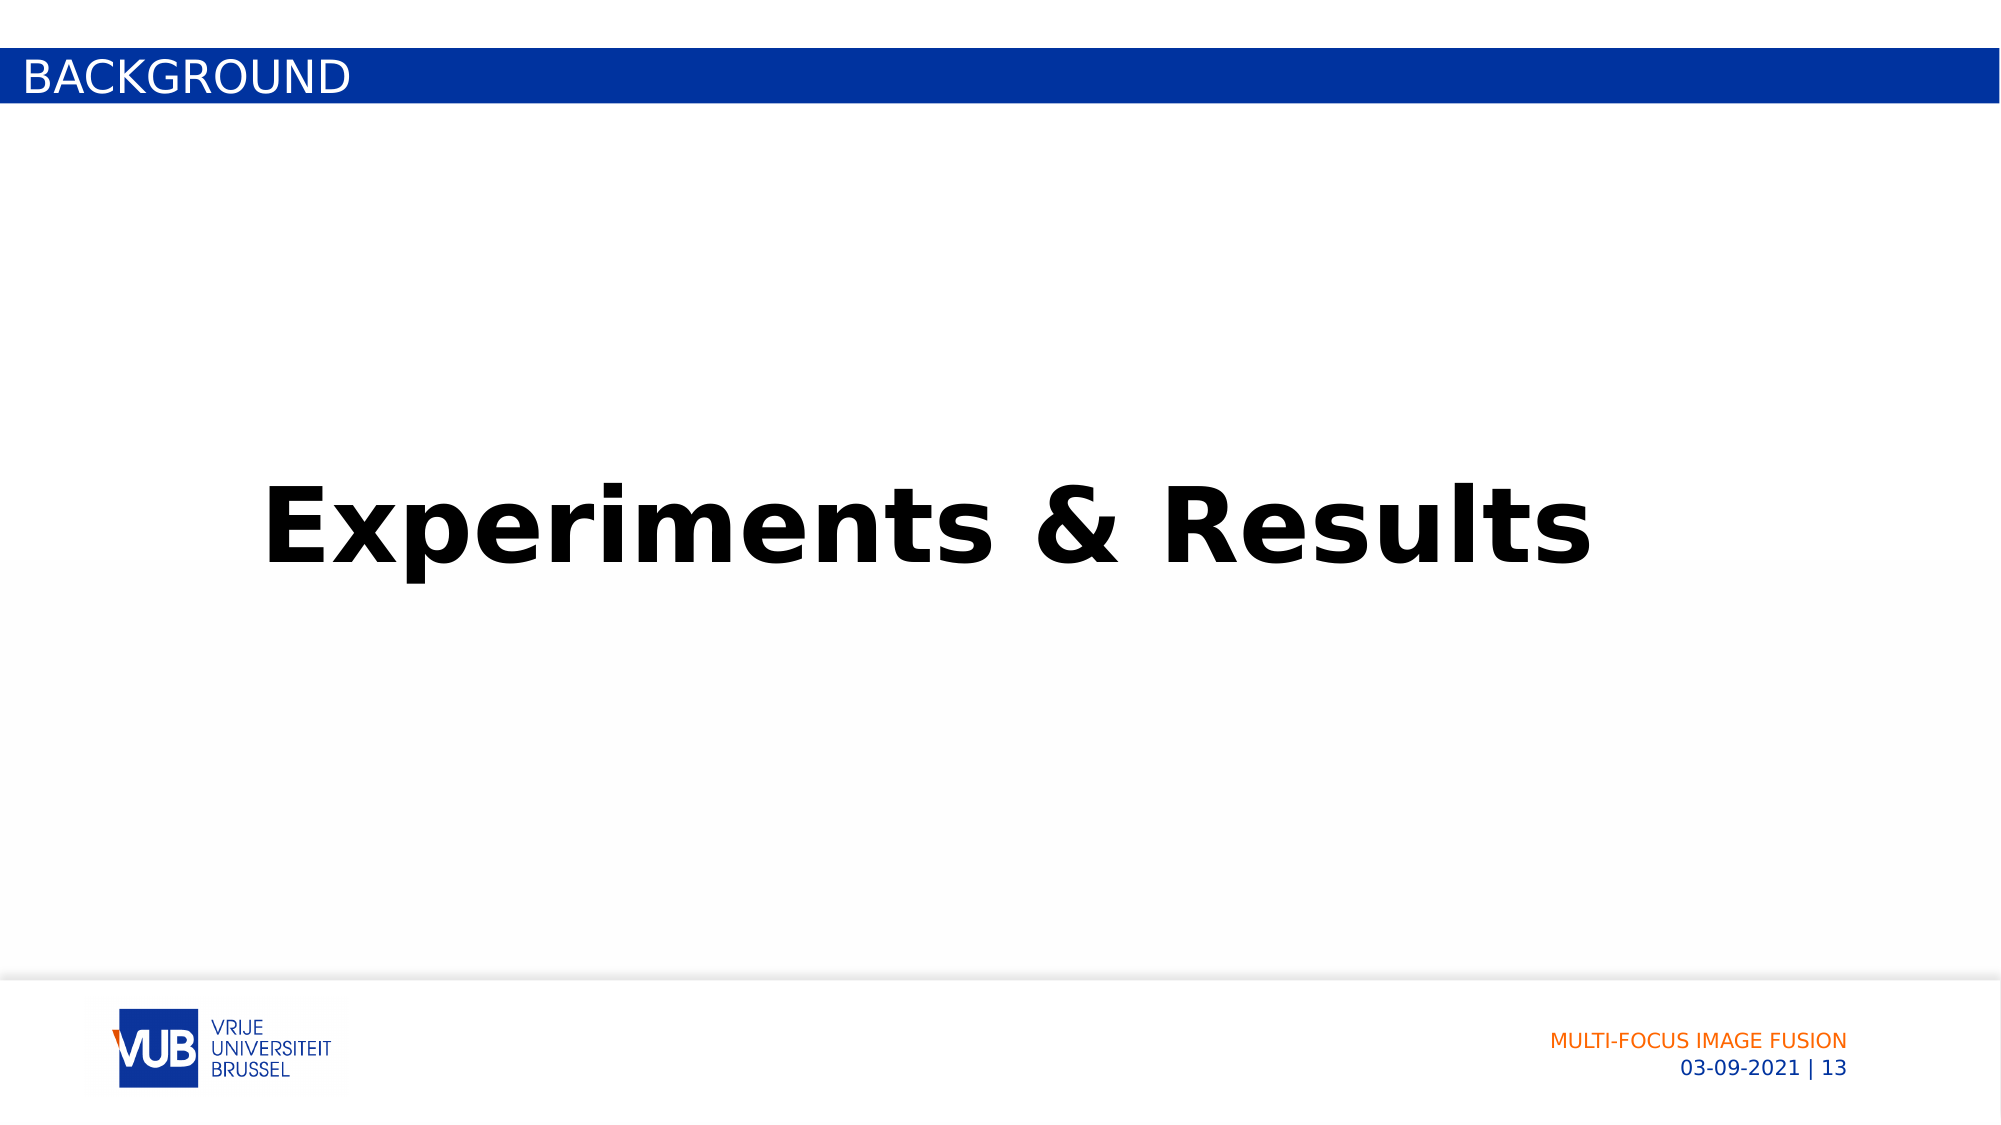

Background
Experiments & Results
MULTI-FOCUS IMAGE FUSION
 03-09-2021 | 13